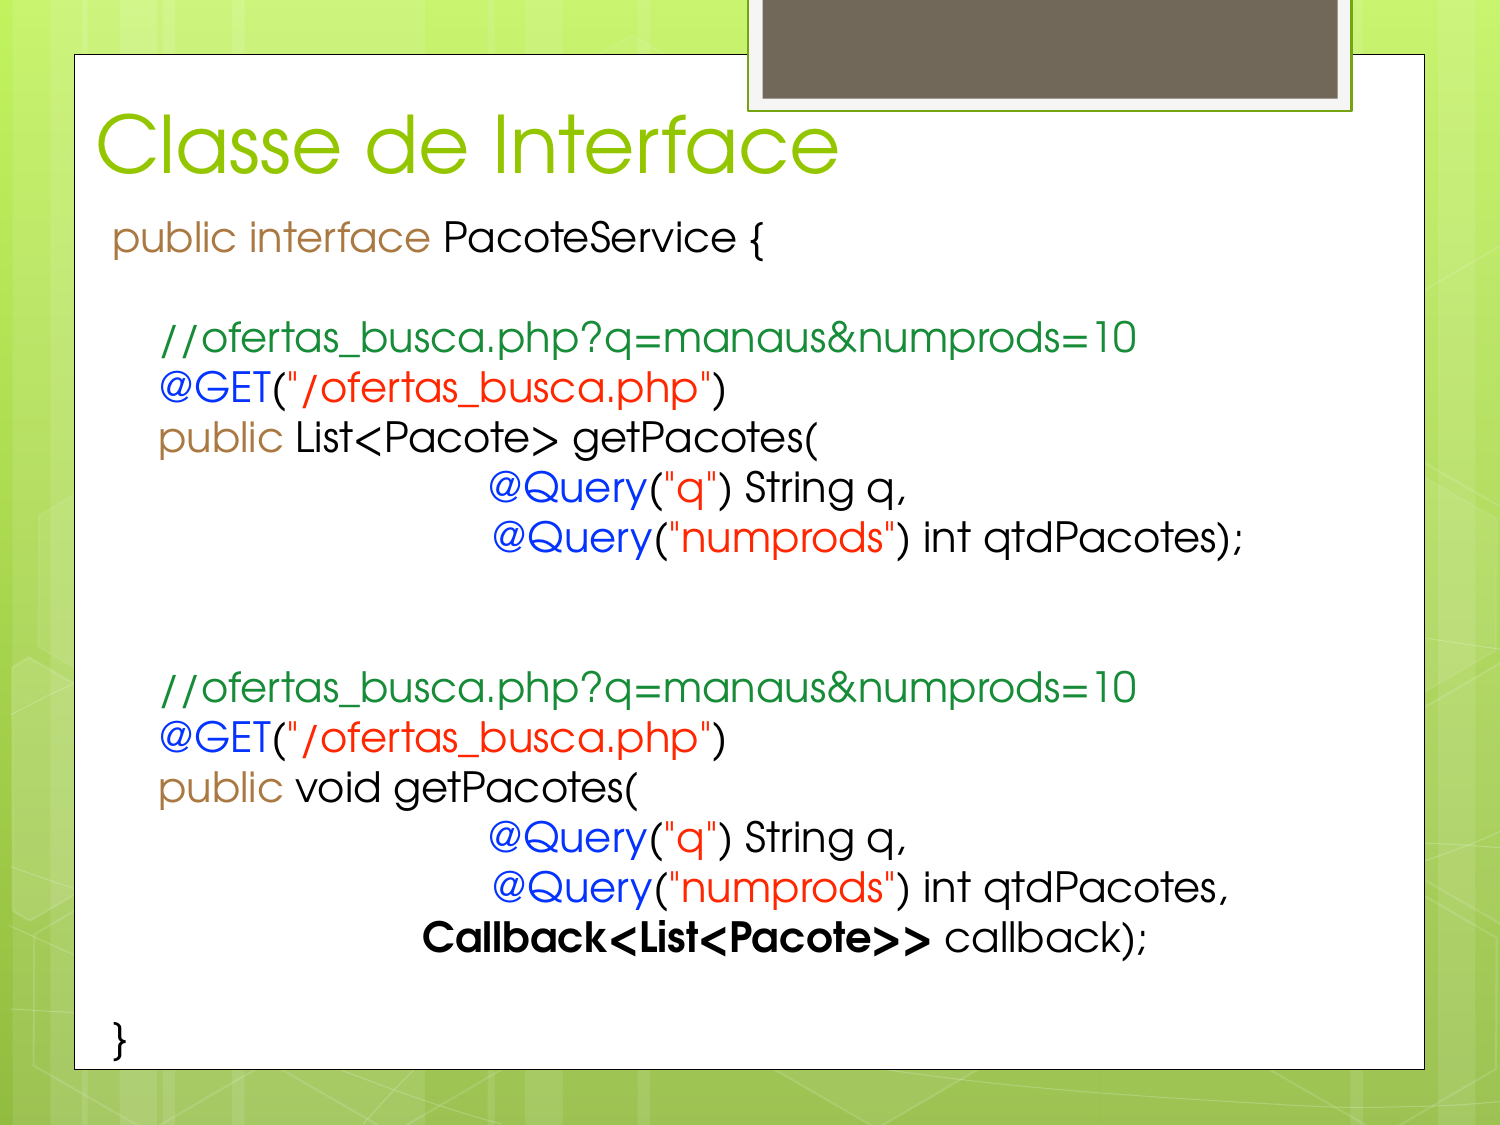

# Classe de Interface
53
public interface PacoteService {

    //ofertas_busca.php?q=manaus&numprods=10
    @GET("/ofertas_busca.php")
    public List<Pacote> getPacotes(
@Query("q") String q,
                                 @Query("numprods") int qtdPacotes);

    //ofertas_busca.php?q=manaus&numprods=10
    @GET("/ofertas_busca.php")
    public void getPacotes(
@Query("q") String q,
                                 @Query("numprods") int qtdPacotes,
                           Callback<List<Pacote>> callback);

}